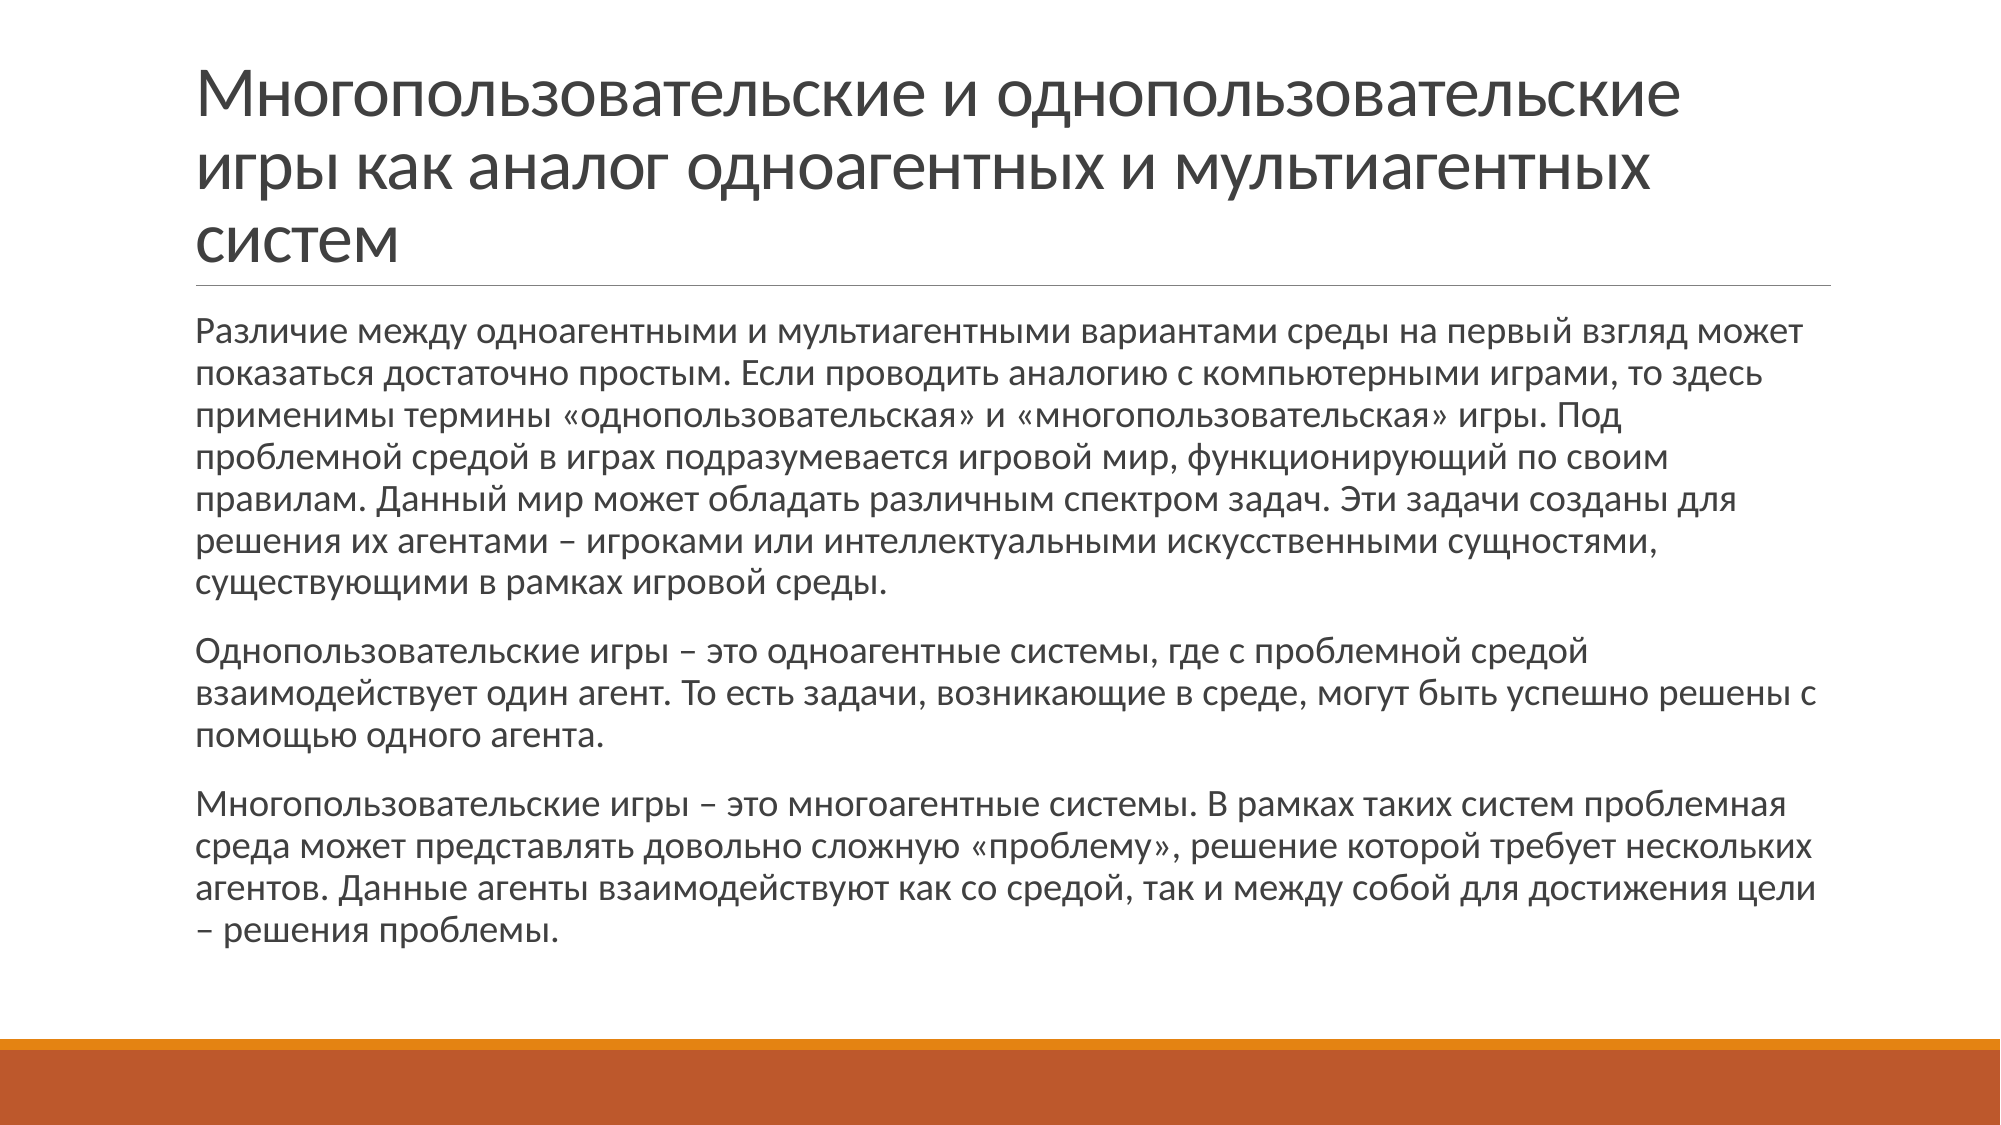

# Многопользовательские и однопользовательские игры как аналог одноагентных и мультиагентных систем
Различие между одноагентными и мультиагентными вариантами среды на первый взгляд может показаться достаточно простым. Если проводить аналогию с компьютерными играми, то здесь применимы термины «однопользовательская» и «многопользовательская» игры. Под проблемной средой в играх подразумевается игровой мир, функционирующий по своим правилам. Данный мир может обладать различным спектром задач. Эти задачи созданы для решения их агентами – игроками или интеллектуальными искусственными сущностями, существующими в рамках игровой среды.
Однопользовательские игры – это одноагентные системы, где с проблемной средой взаимодействует один агент. То есть задачи, возникающие в среде, могут быть успешно решены с помощью одного агента.
Многопользовательские игры – это многоагентные системы. В рамках таких систем проблемная среда может представлять довольно сложную «проблему», решение которой требует нескольких агентов. Данные агенты взаимодействуют как со средой, так и между собой для достижения цели – решения проблемы.